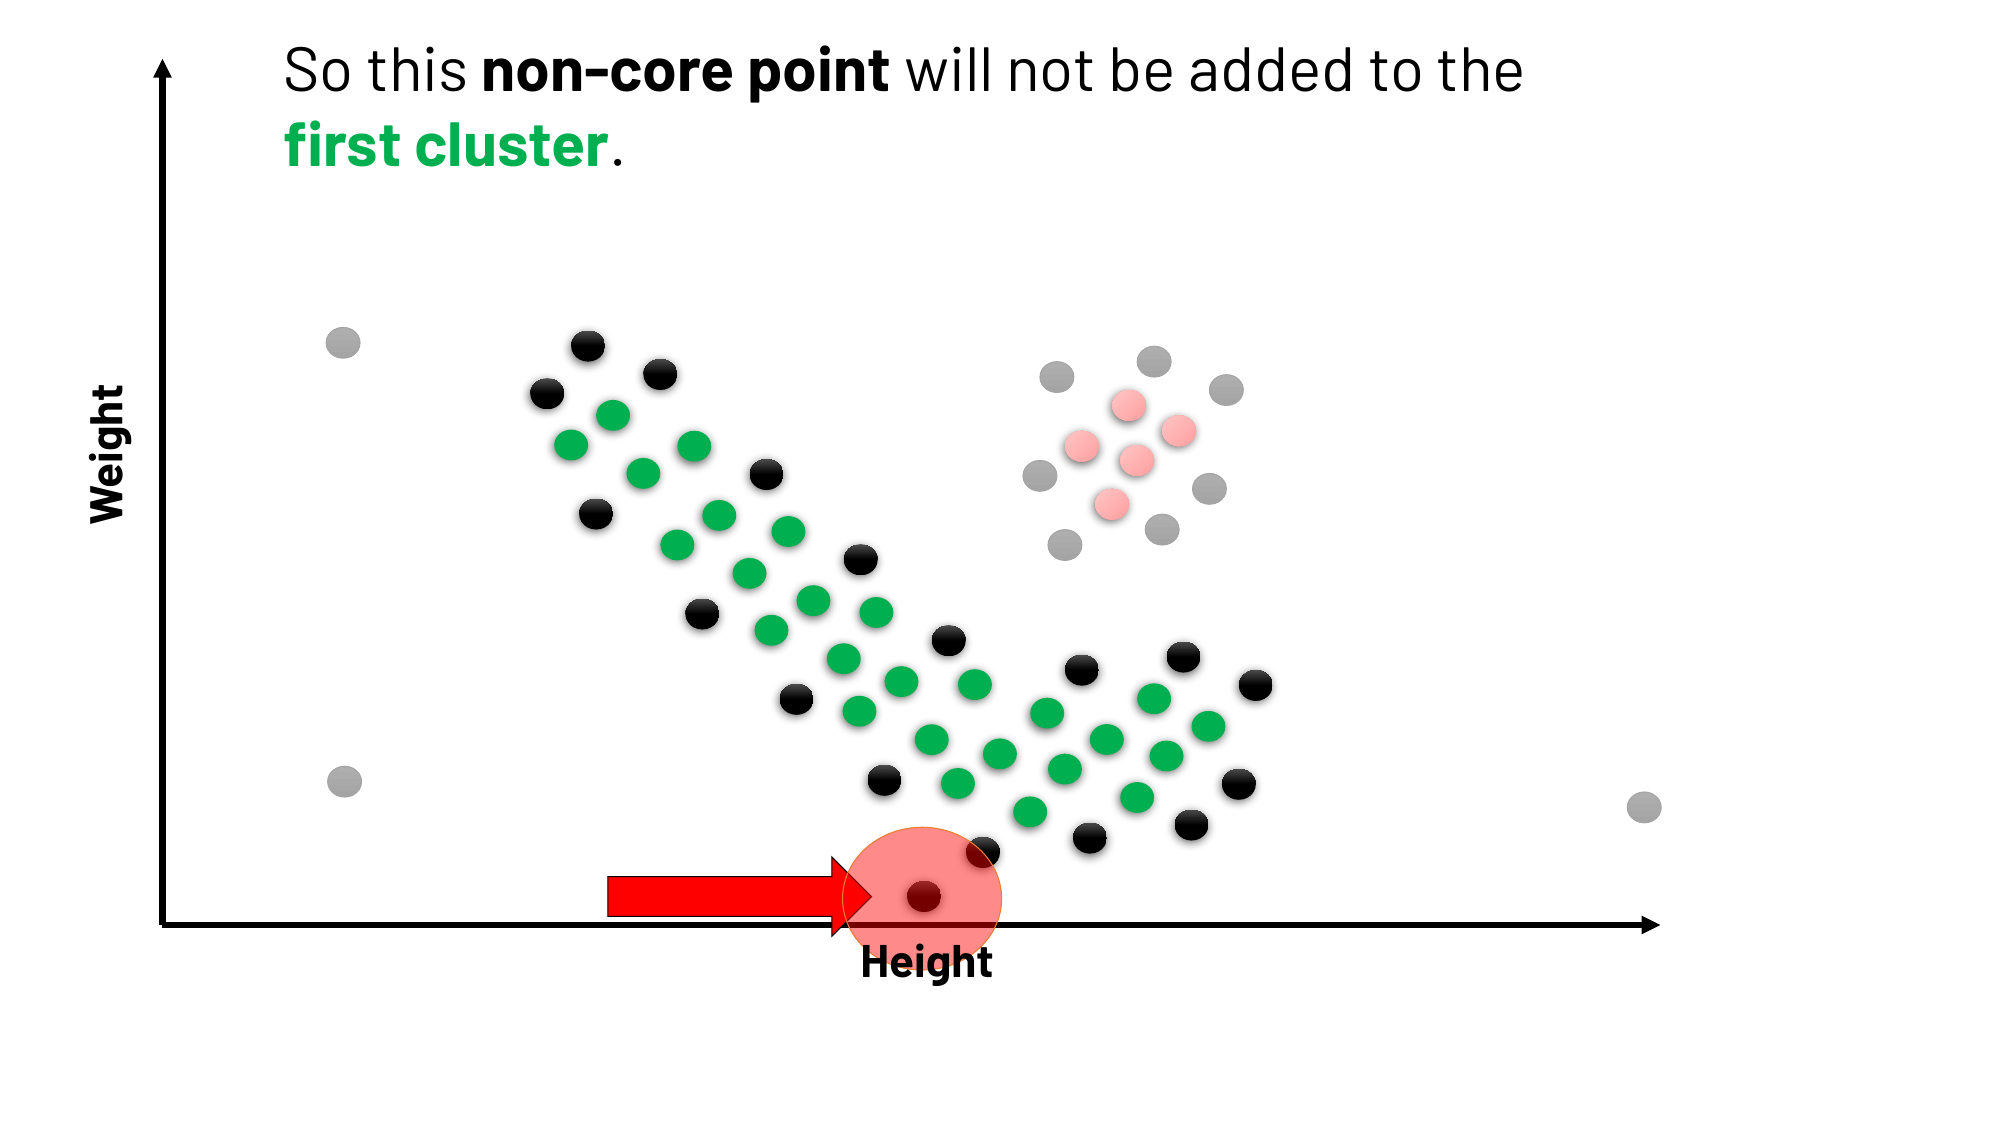

So this non-core point will not be added to the first cluster.

Weight

Height